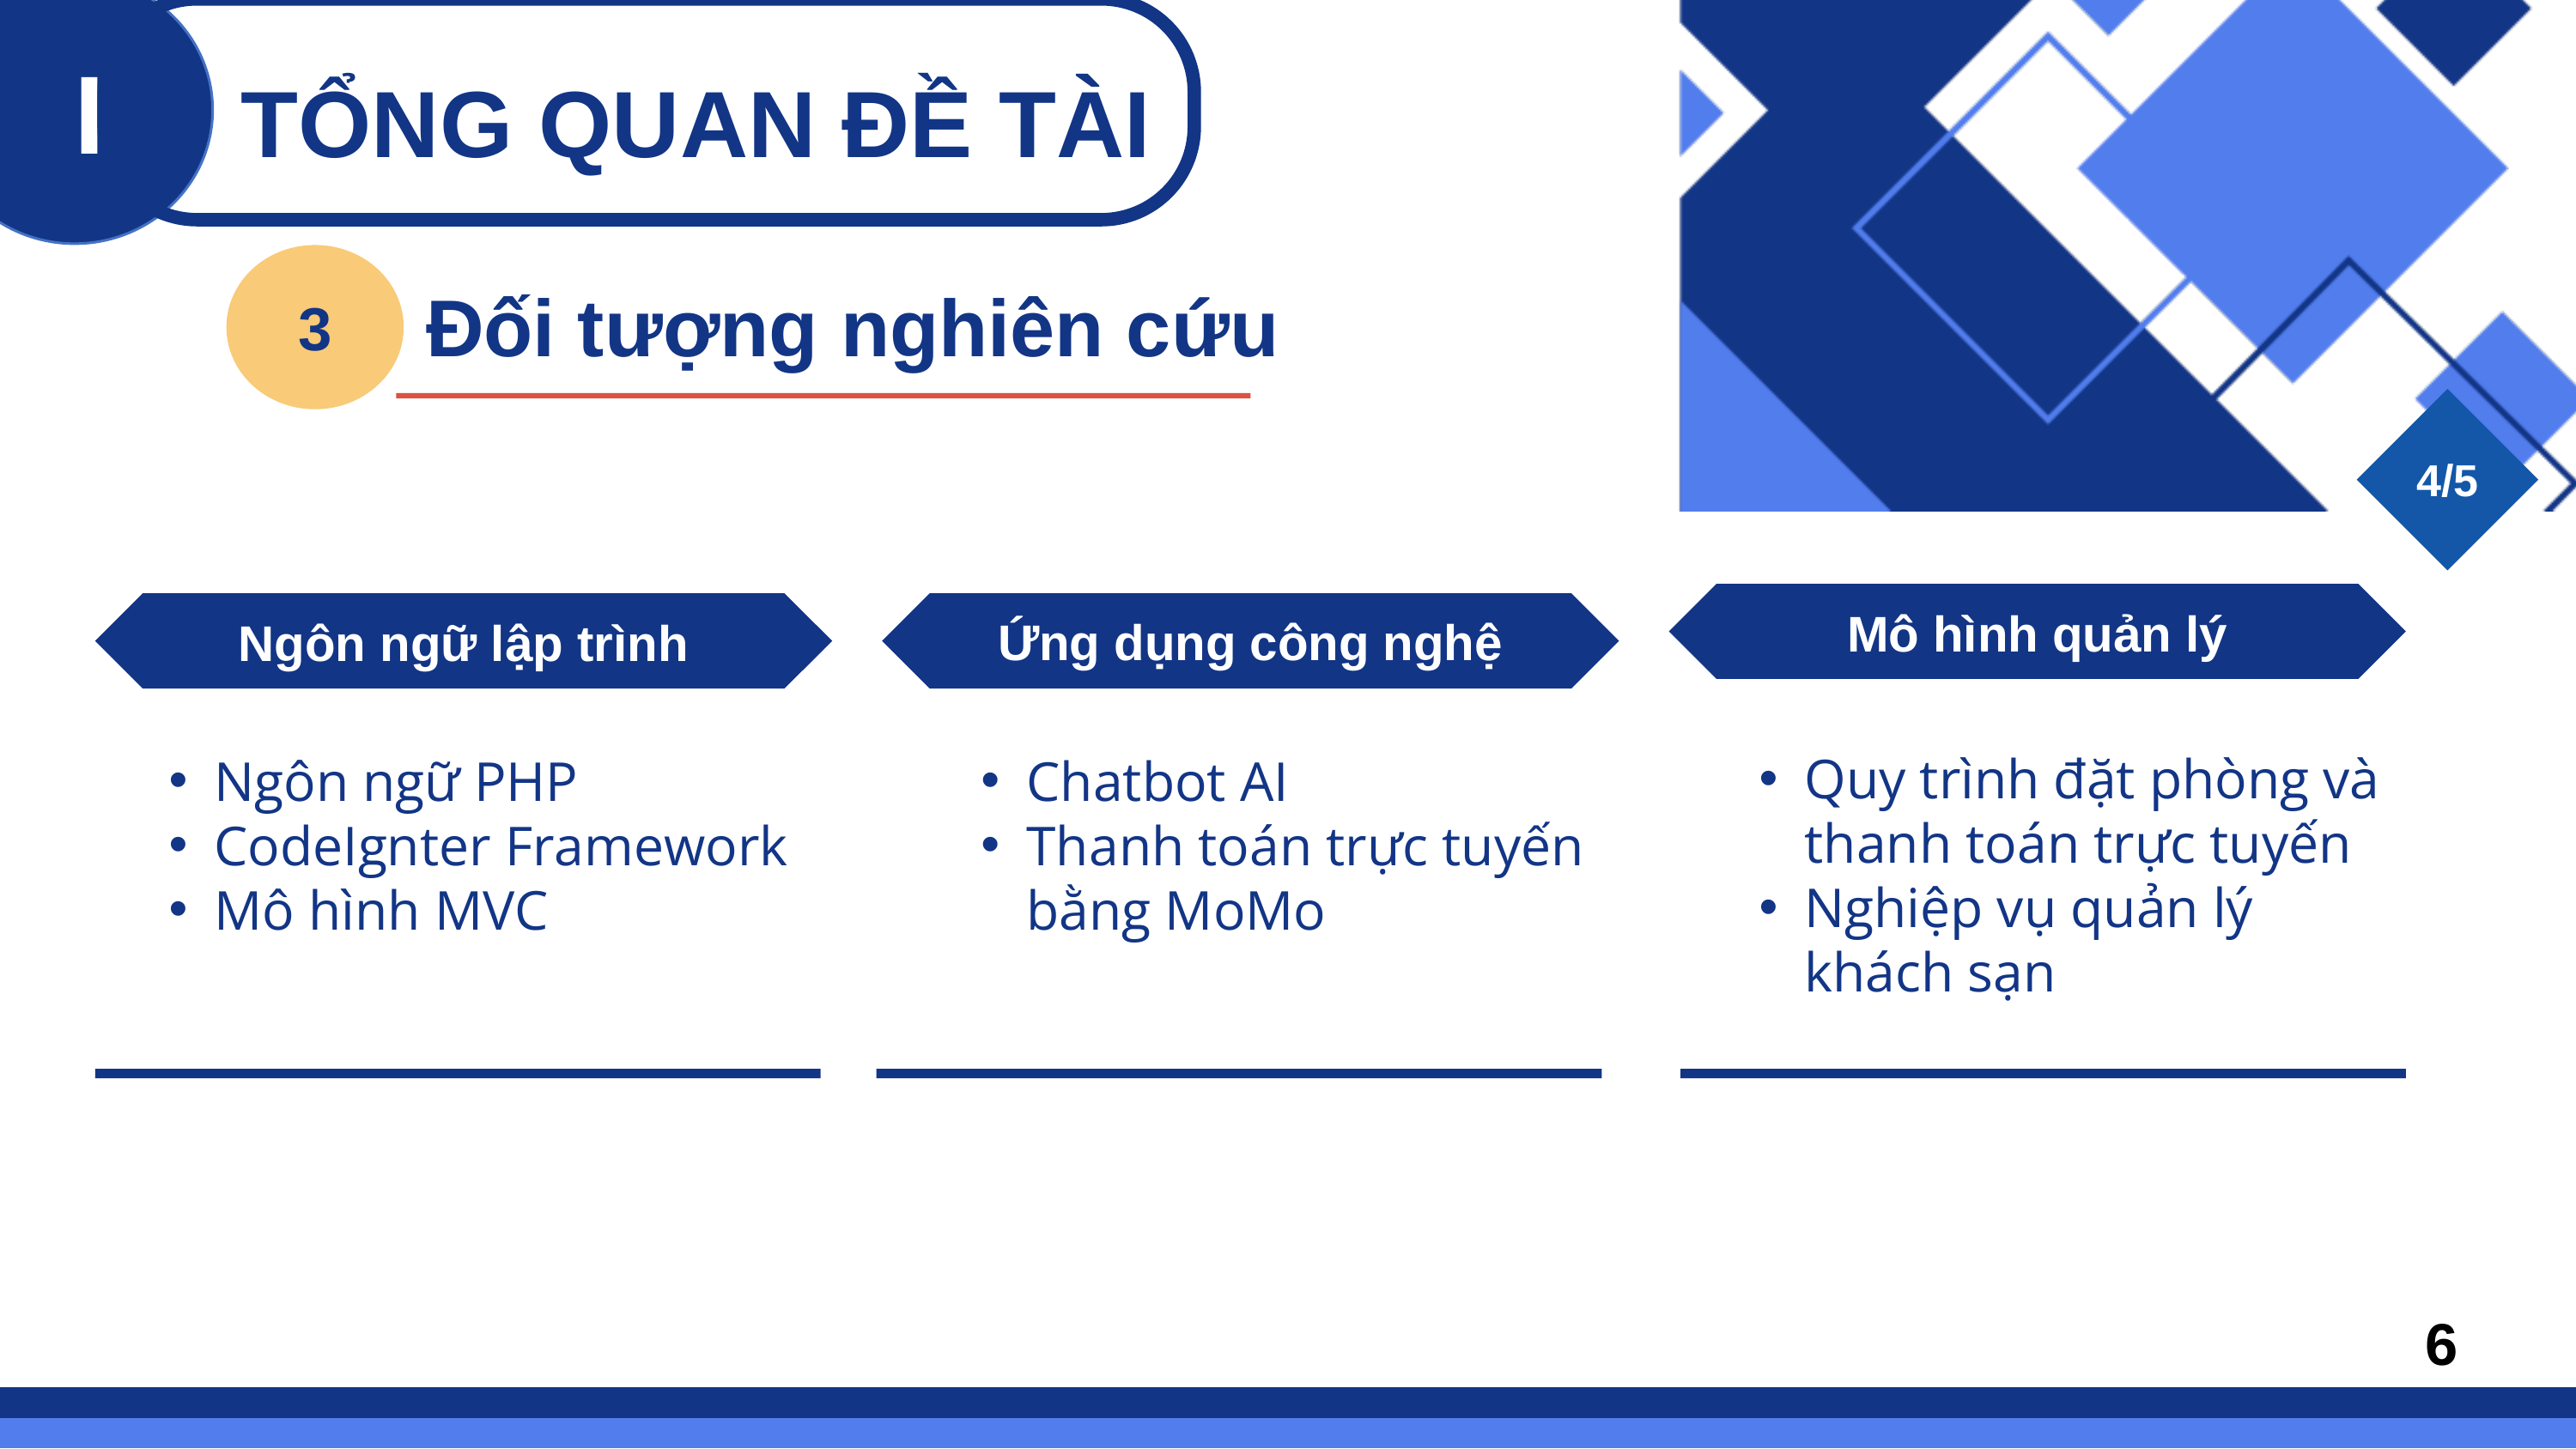

I
TỔNG QUAN ĐỀ TÀI

3
 Đối tượng nghiên cứu

4/5

Mô hình quản lý

Ngôn ngữ lập trình

Ứng dụng công nghệ
Quy trình đặt phòng và thanh toán trực tuyến
Nghiệp vụ quản lý khách sạn
Ngôn ngữ PHP
CodeIgnter Framework
Mô hình MVC
Chatbot AI
Thanh toán trực tuyến bằng MoMo

6